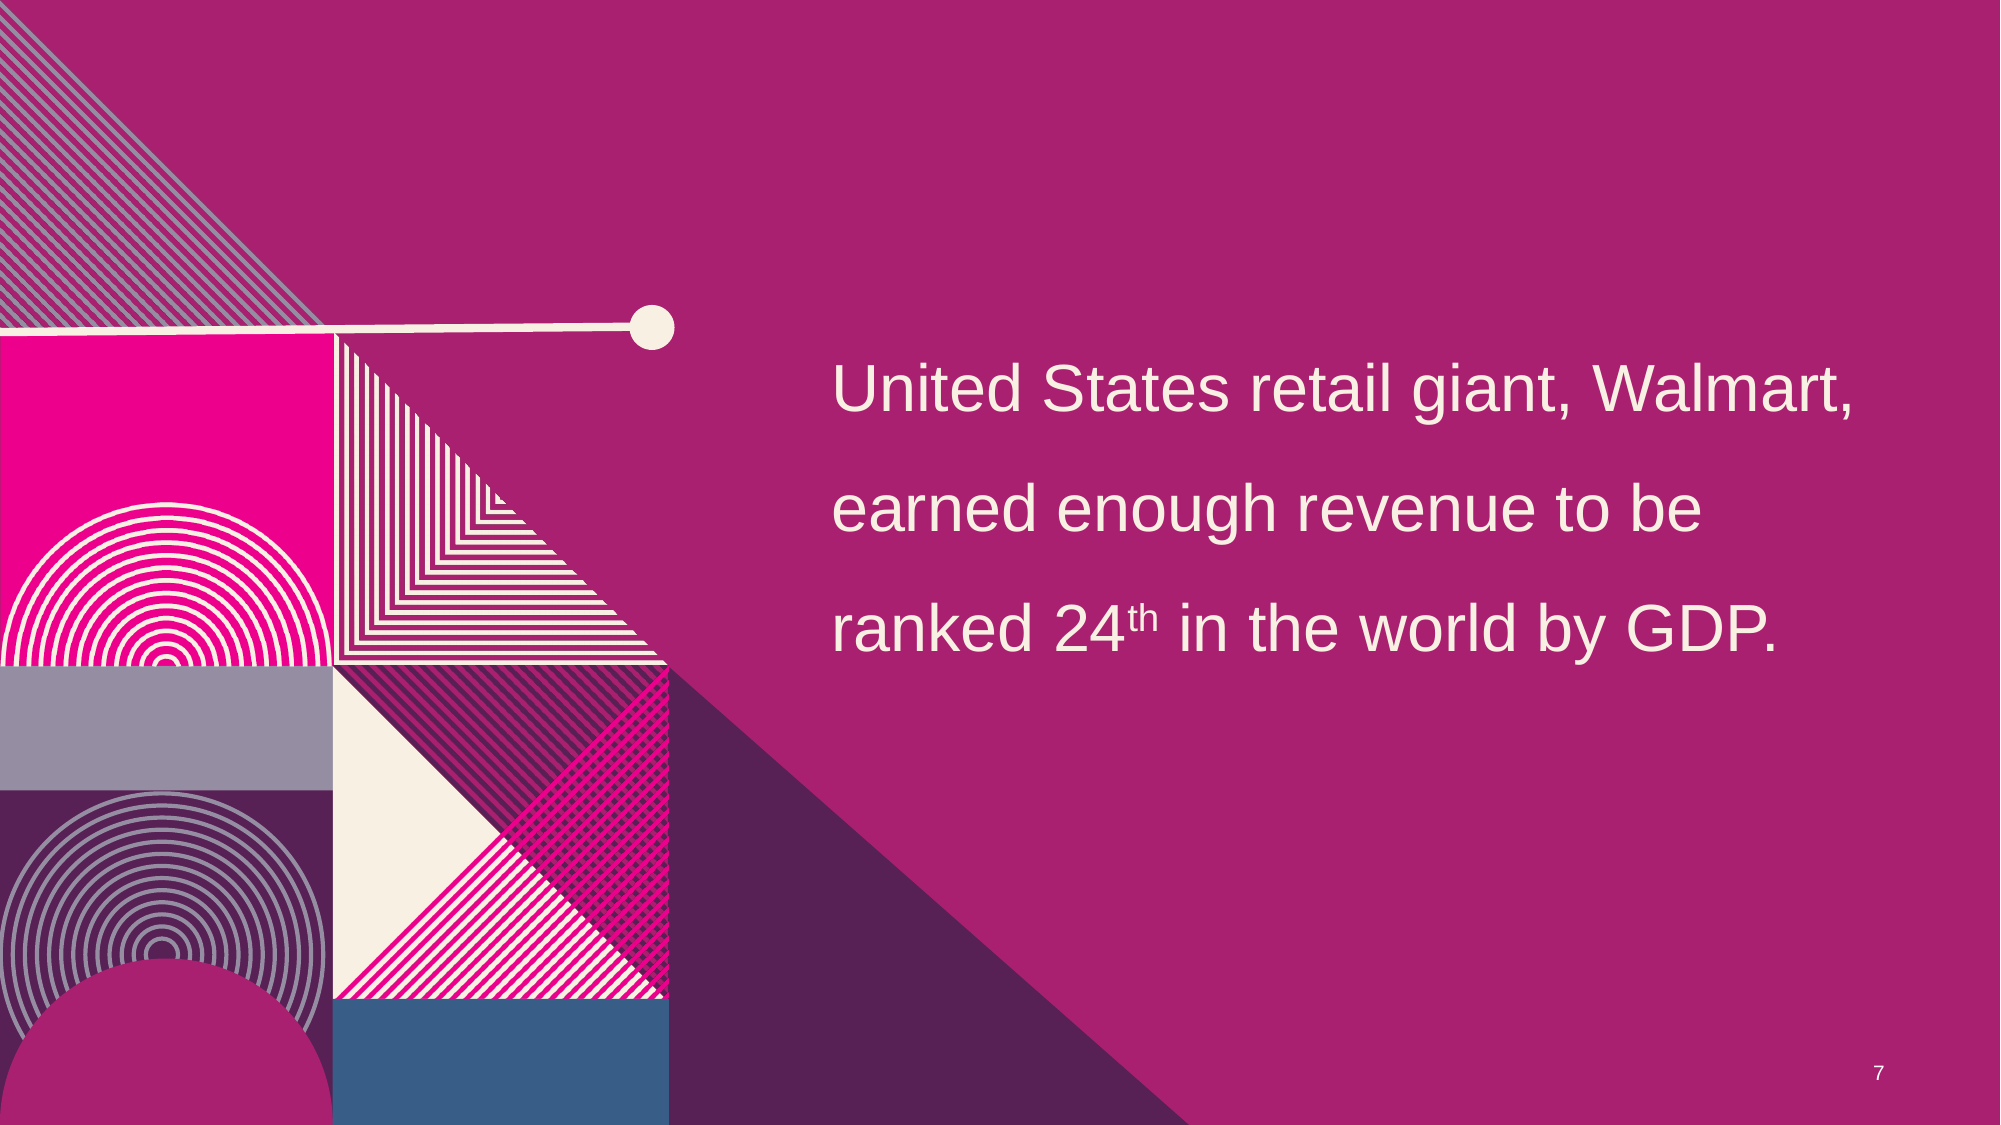

# United States retail giant, Walmart, earned enough revenue to be ranked 24th in the world by GDP.

7